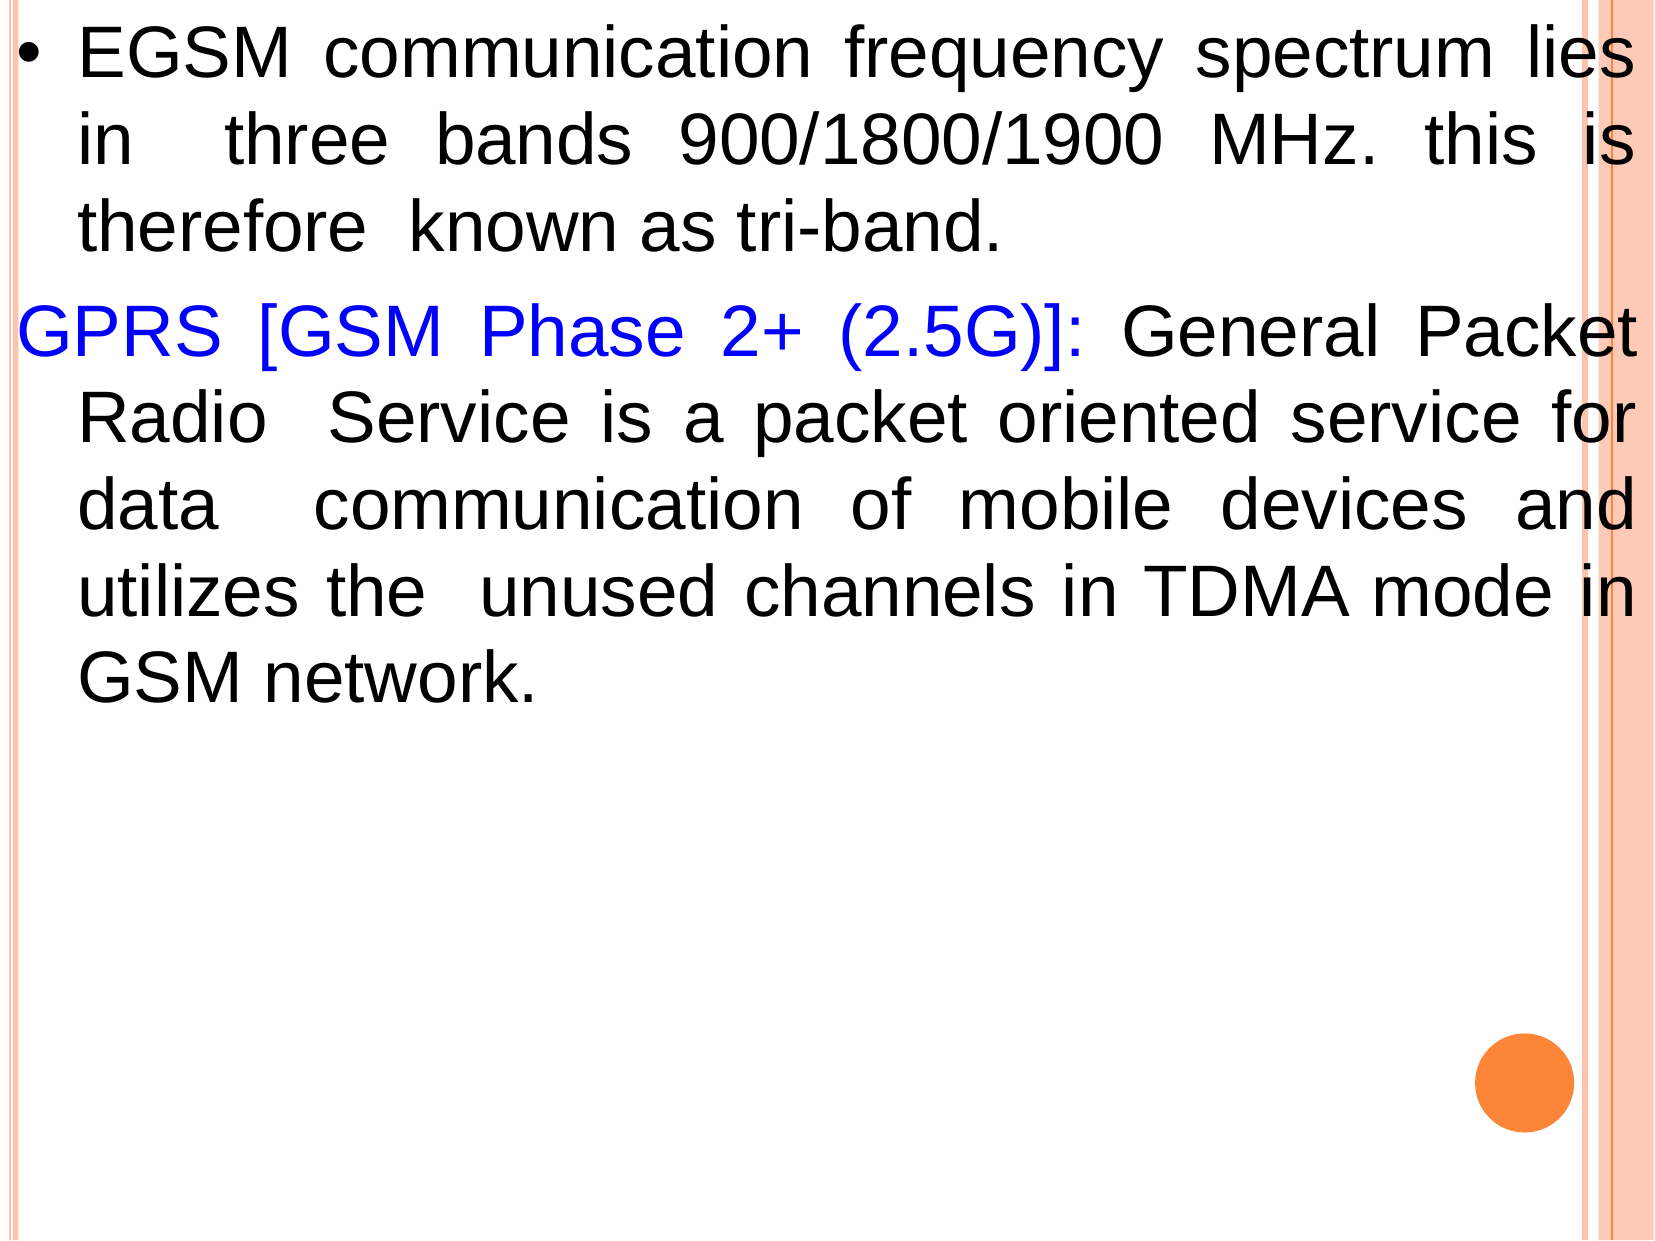

EGSM communication frequency spectrum lies in  three bands 900/1800/1900 MHz. this is therefore  known as tri-band.
GPRS [GSM Phase 2+ (2.5G)]: General Packet Radio  Service is a packet oriented service for data  communication of mobile devices and utilizes the  unused channels in TDMA mode in GSM network.